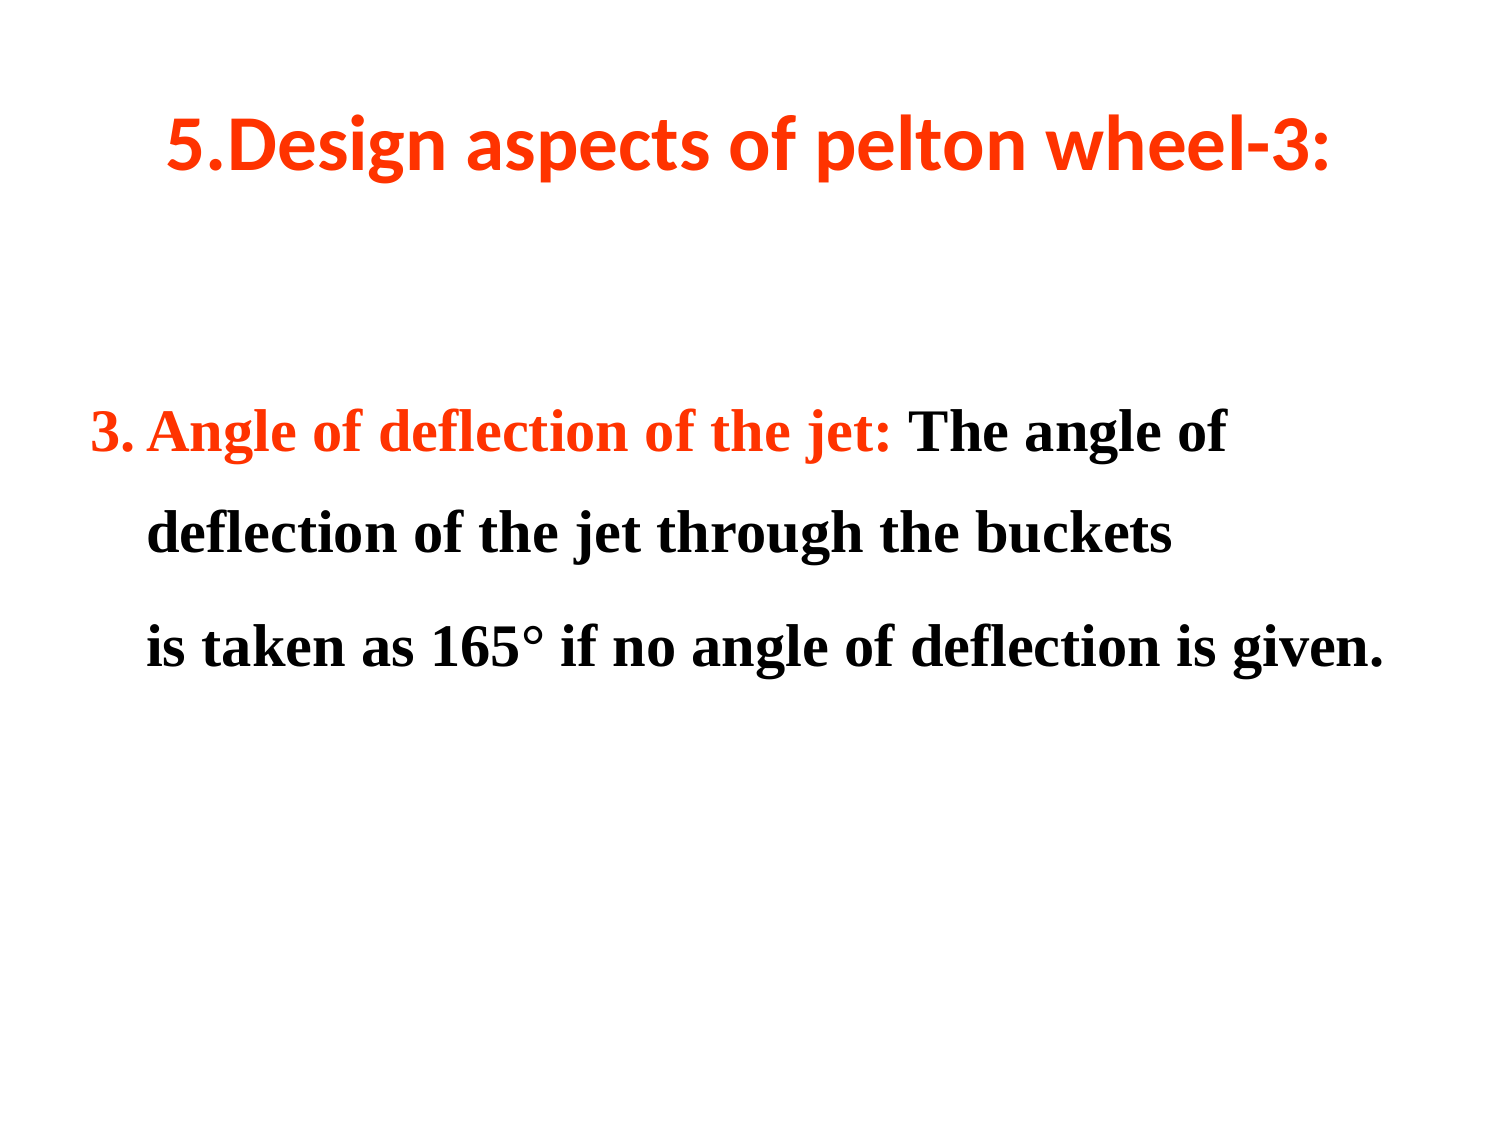

# 5.Design aspects of pelton wheel-3:

3.	Angle of deflection of the jet: The angle of deflection of the jet through the buckets
	is taken as 165° if no angle of deflection is given.